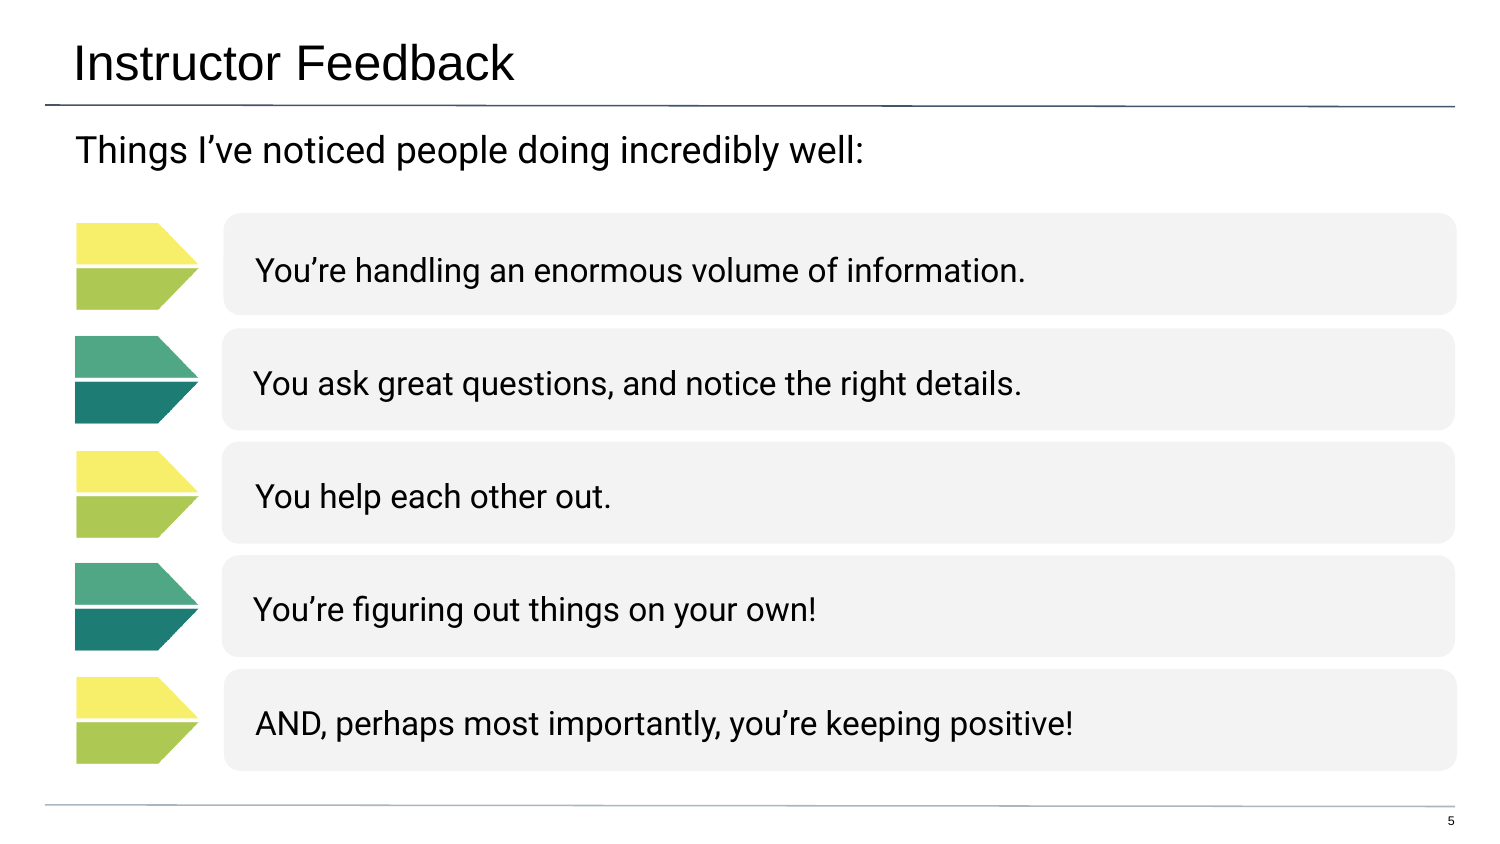

# Instructor Feedback
Things I’ve noticed people doing incredibly well:
You’re handling an enormous volume of information.
You ask great questions, and notice the right details.
You help each other out.
You’re figuring out things on your own!
AND, perhaps most importantly, you’re keeping positive!